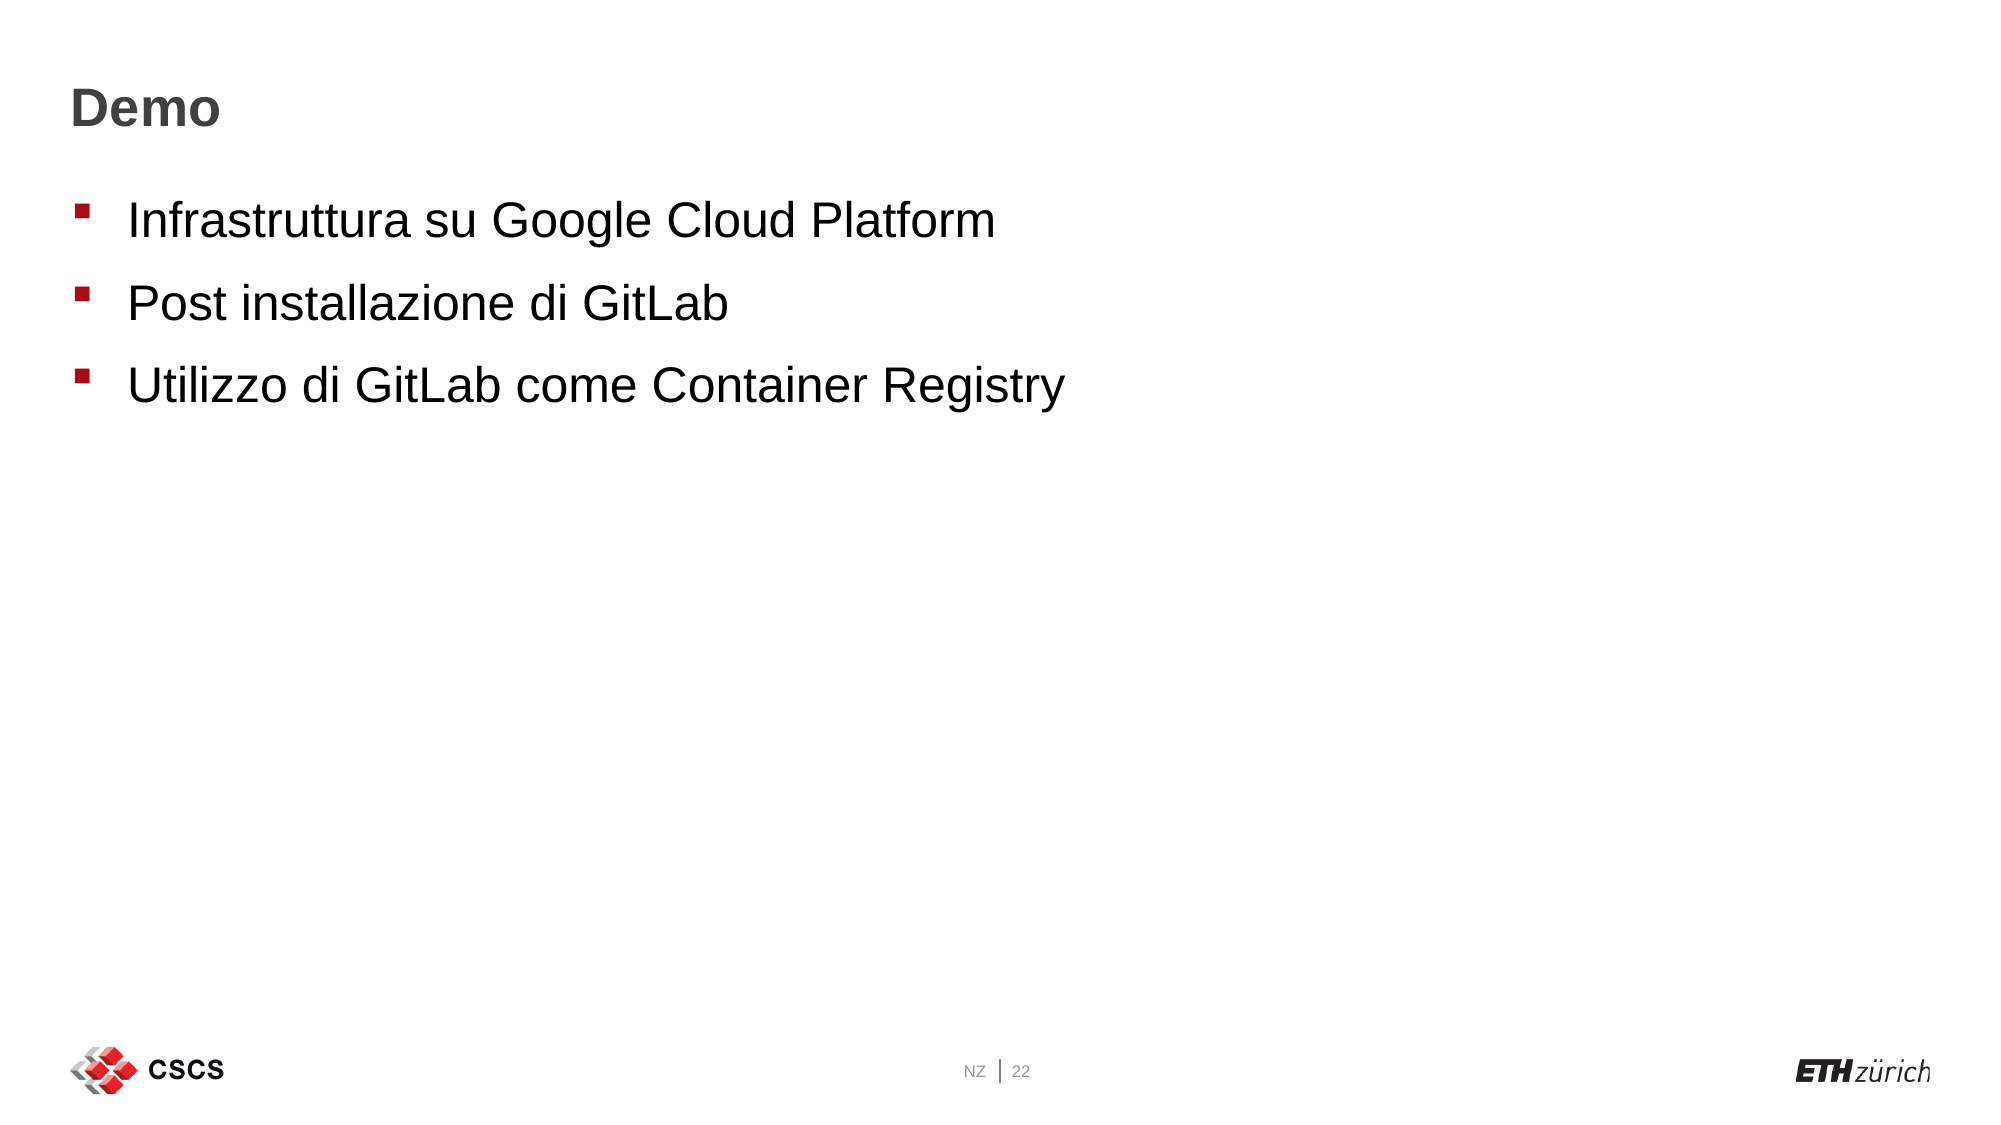

# Demo
Infrastruttura su Google Cloud Platform
Post installazione di GitLab
Utilizzo di GitLab come Container Registry

NZ
22